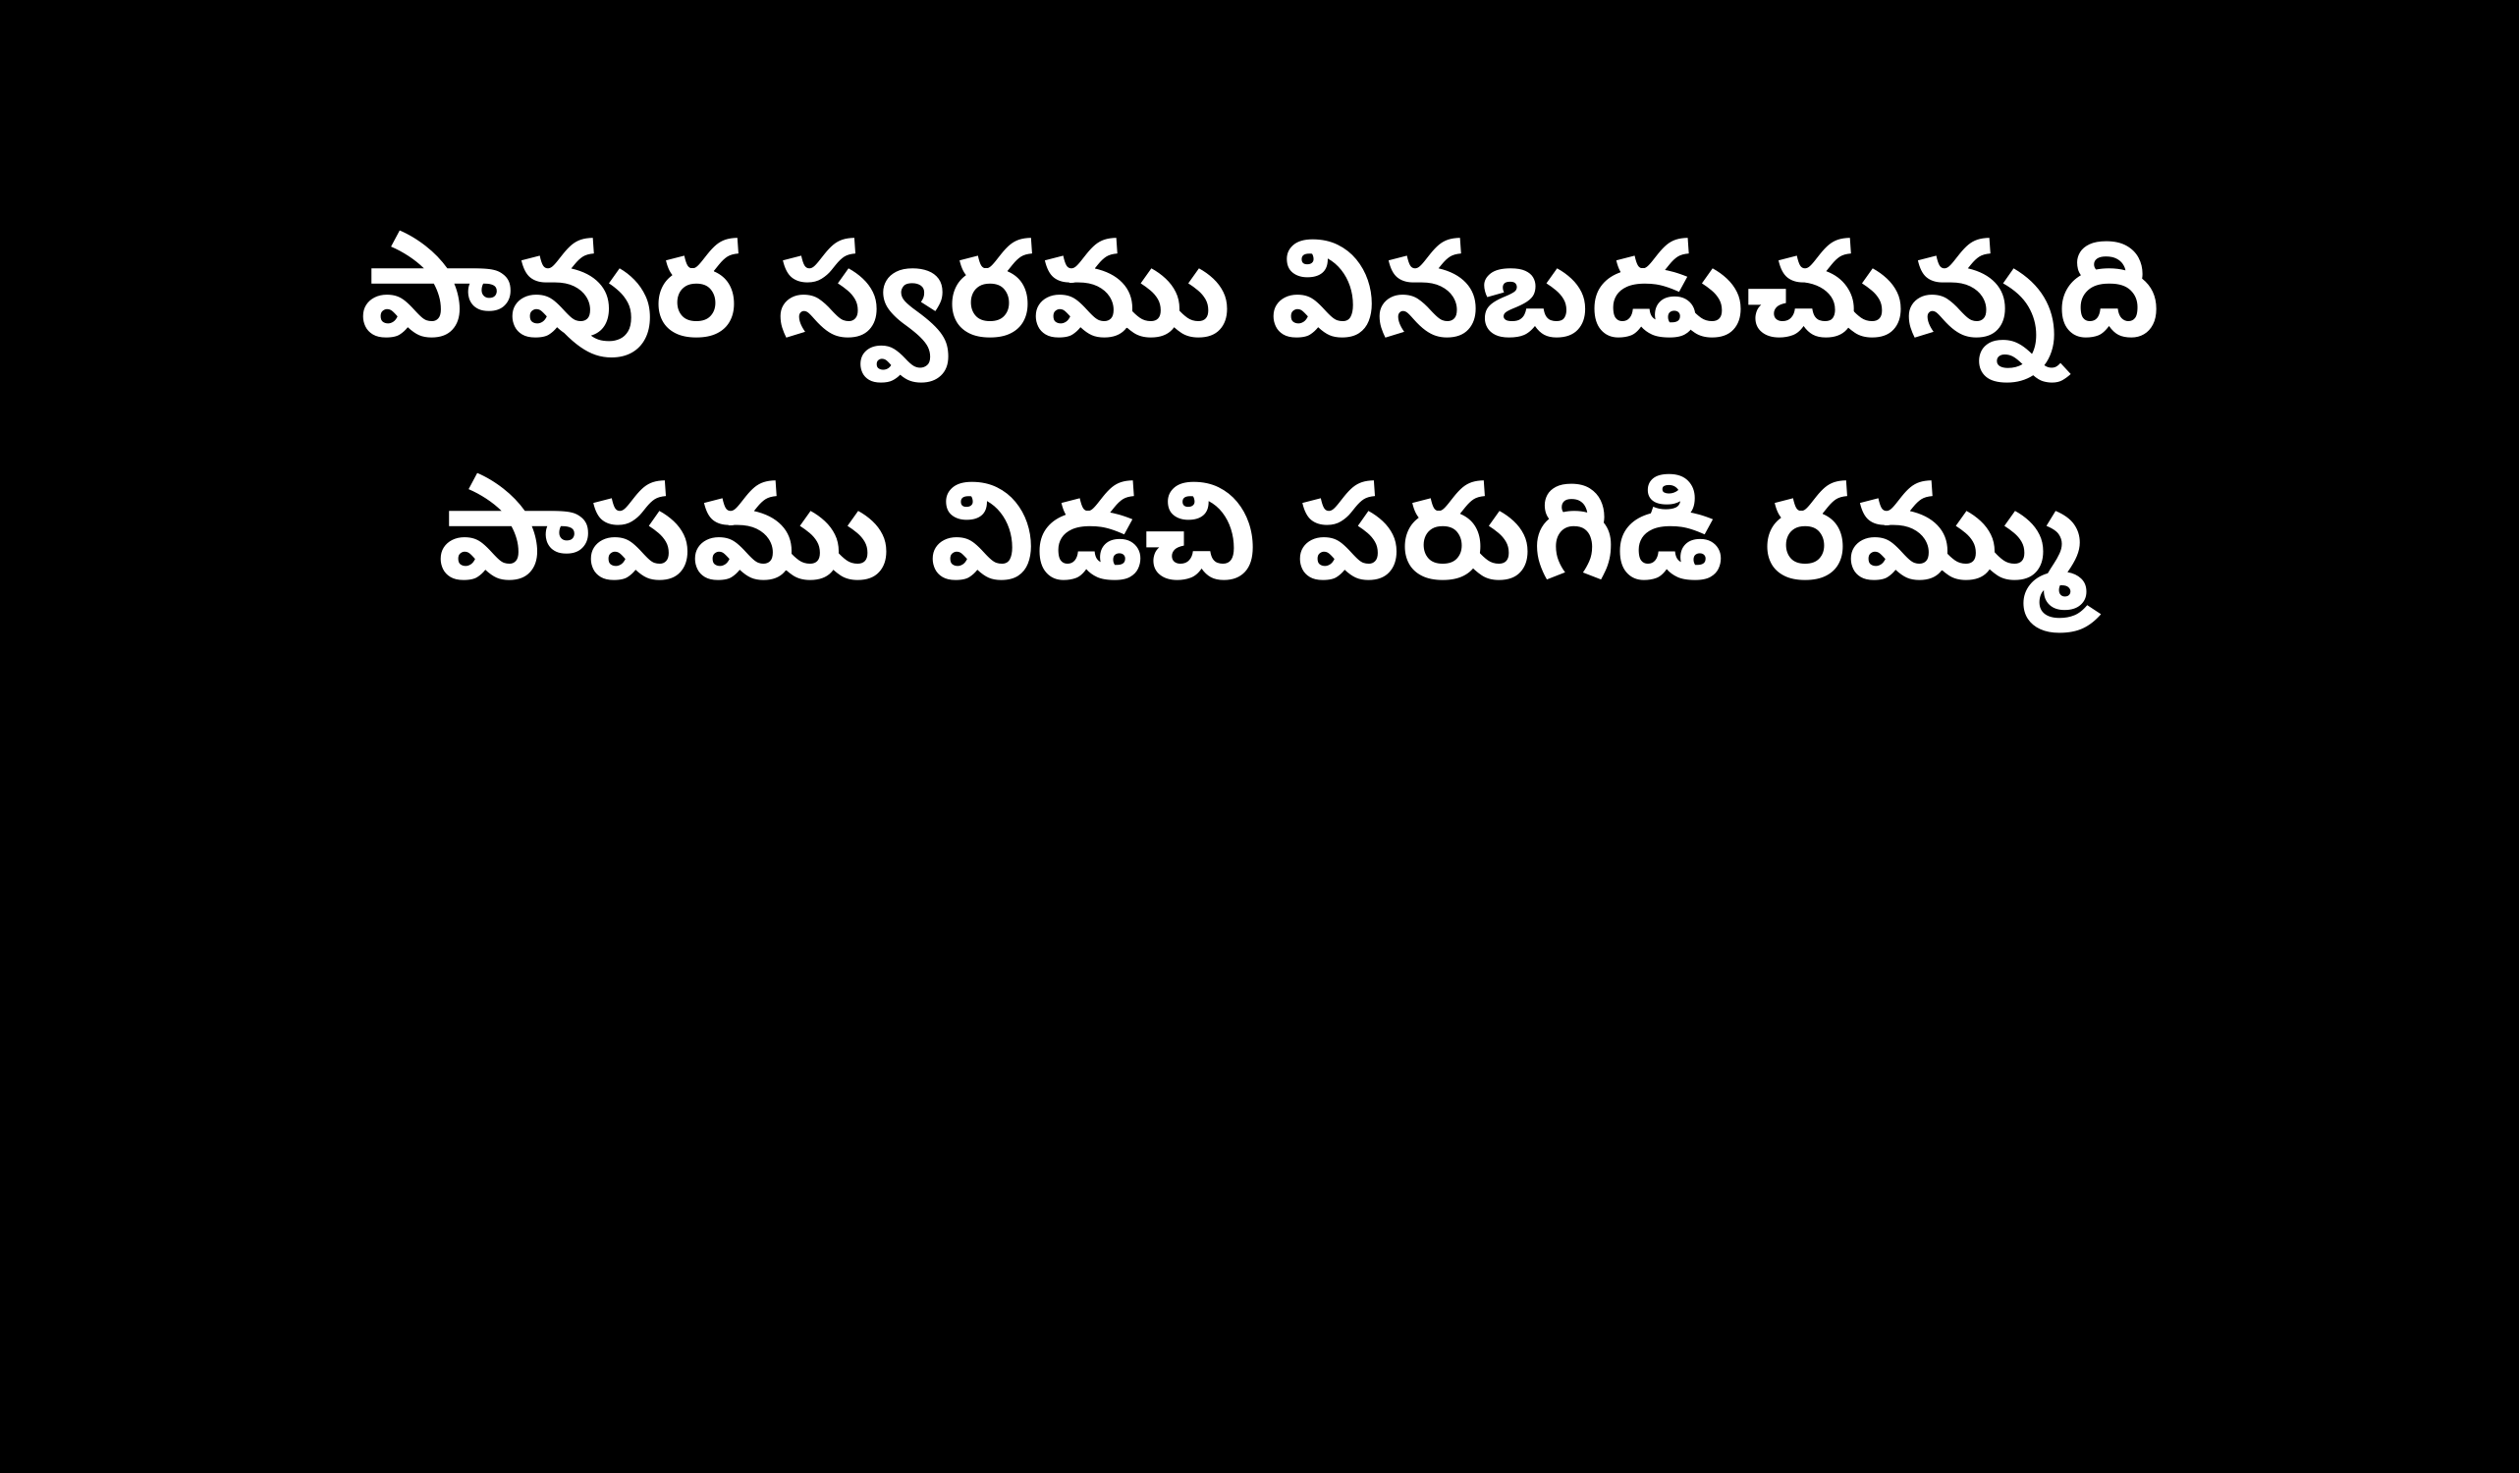

పావుర స్వరము వినబడుచున్నది
పాపము విడచి పరుగిడి రమ్ము